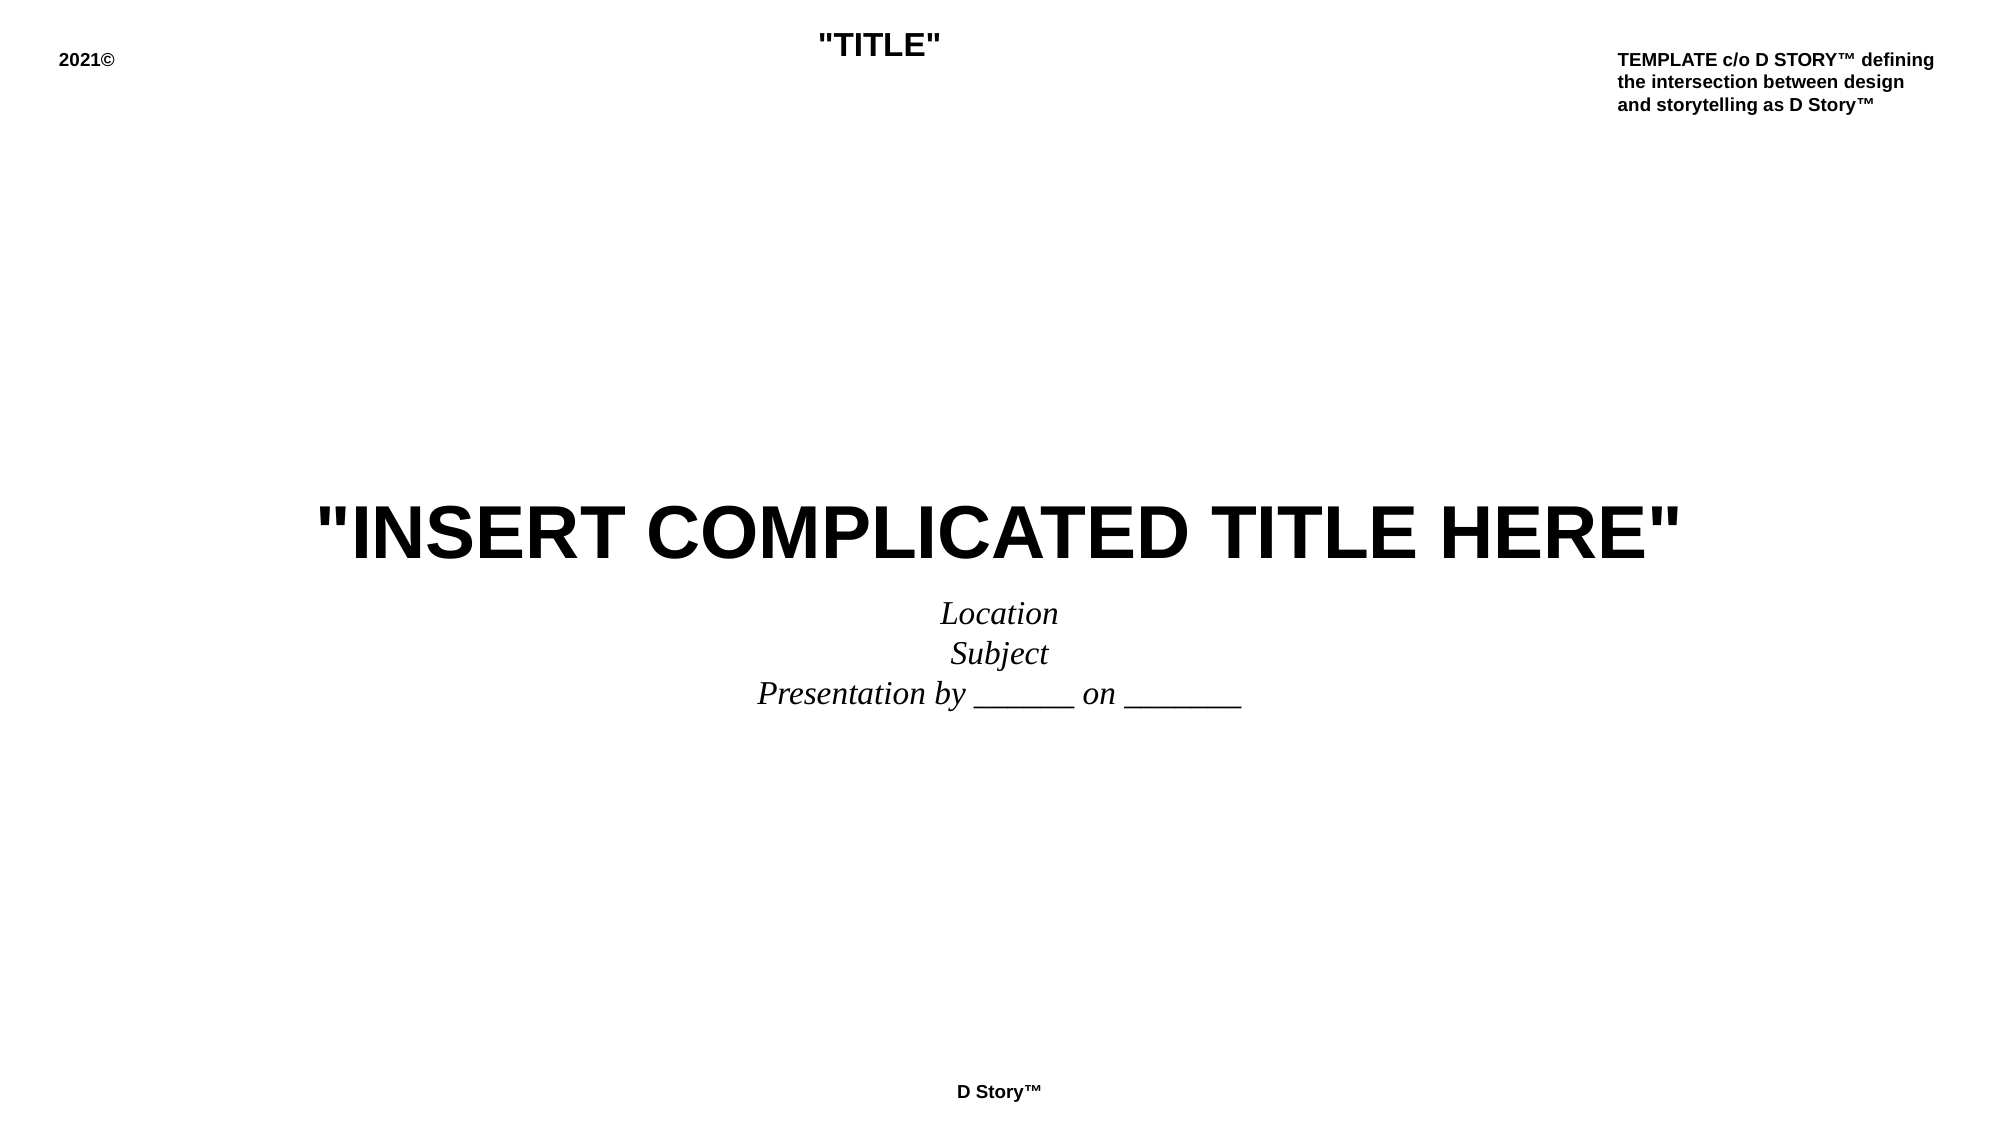

"TITLE"
"INSERT COMPLICATED TITLE HERE"
Location
Subject
Presentation by ______ on _______